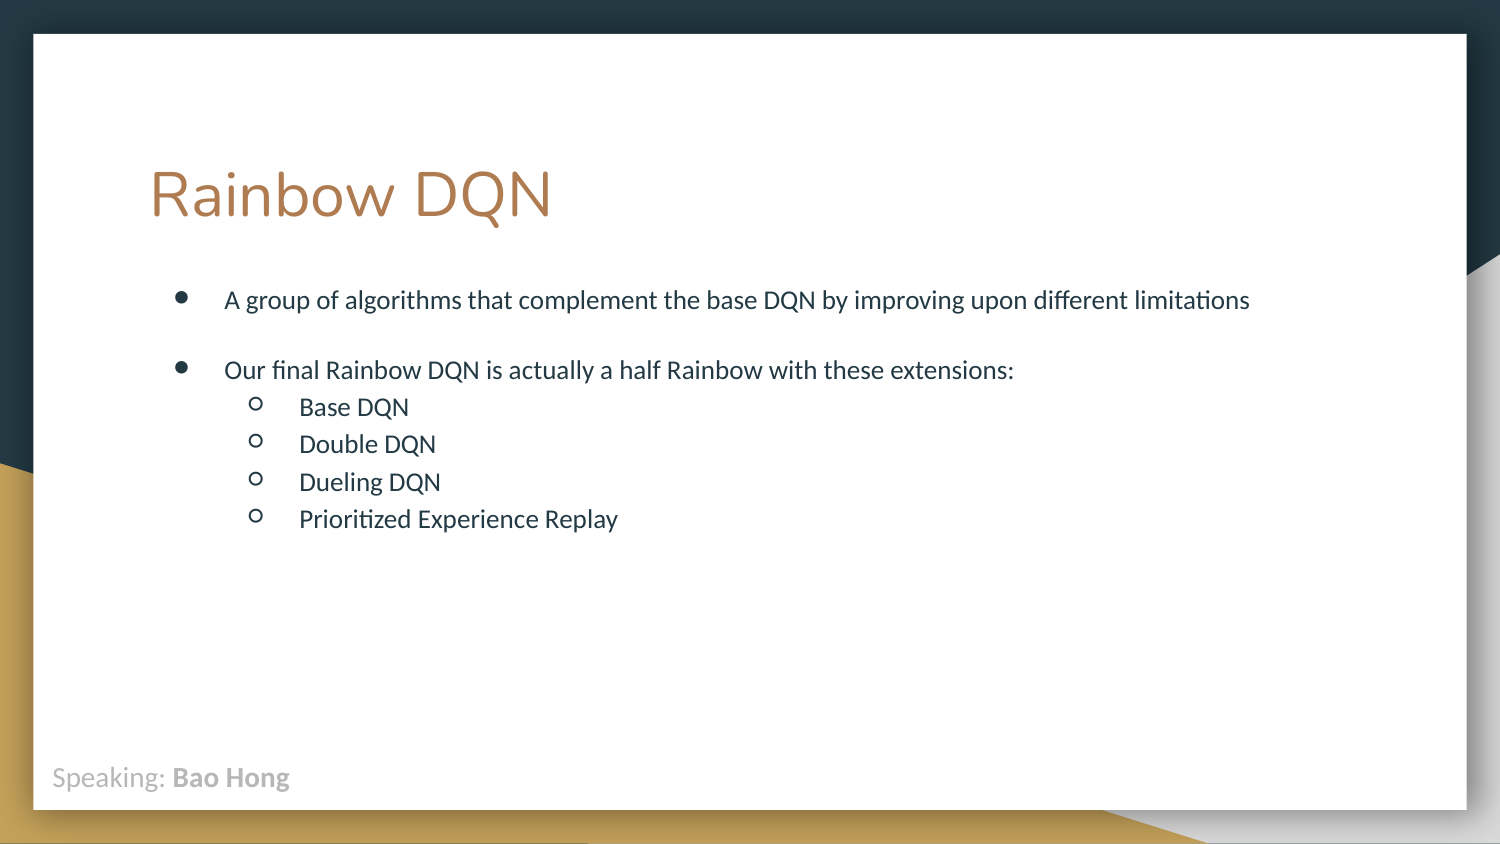

# Rainbow DQN
A group of algorithms that complement the base DQN by improving upon different limitations
Our final Rainbow DQN is actually a half Rainbow with these extensions:
Base DQN
Double DQN
Dueling DQN
Prioritized Experience Replay

Speaking: Bao Hong